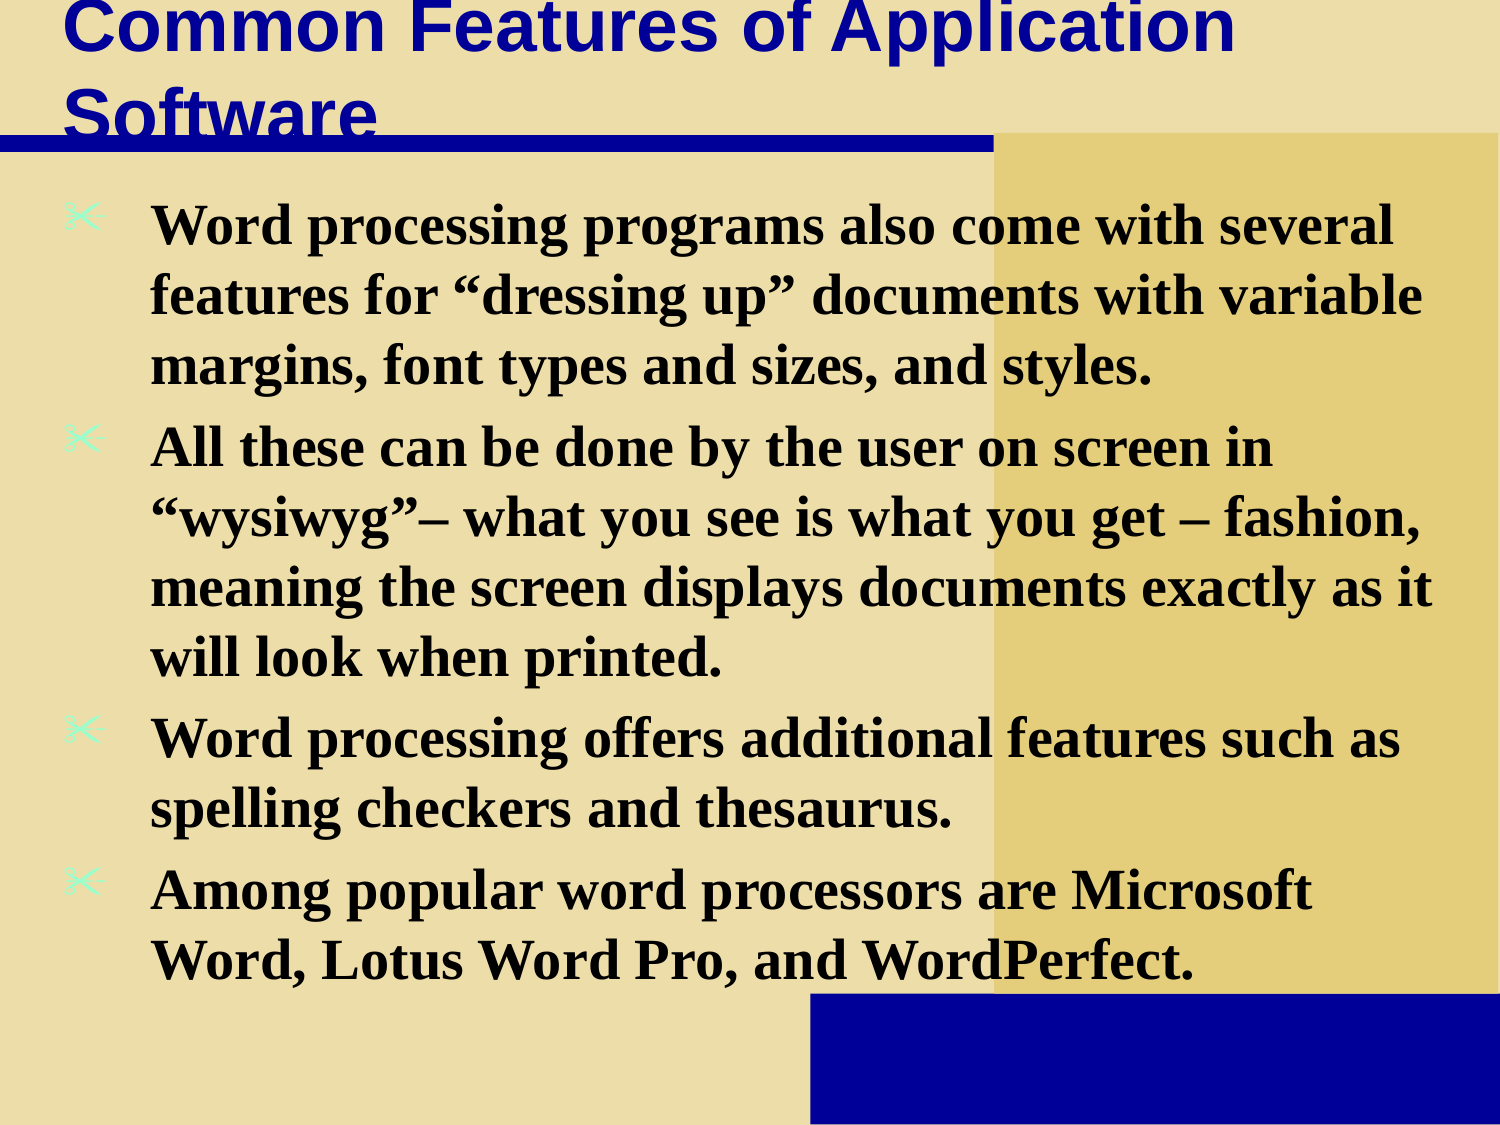

# Common Features of Application Software
Word processing programs also come with several features for “dressing up” documents with variable margins, font types and sizes, and styles.
All these can be done by the user on screen in “wysiwyg”– what you see is what you get – fashion, meaning the screen displays documents exactly as it will look when printed.
Word processing offers additional features such as spelling checkers and thesaurus.
Among popular word processors are Microsoft Word, Lotus Word Pro, and WordPerfect.